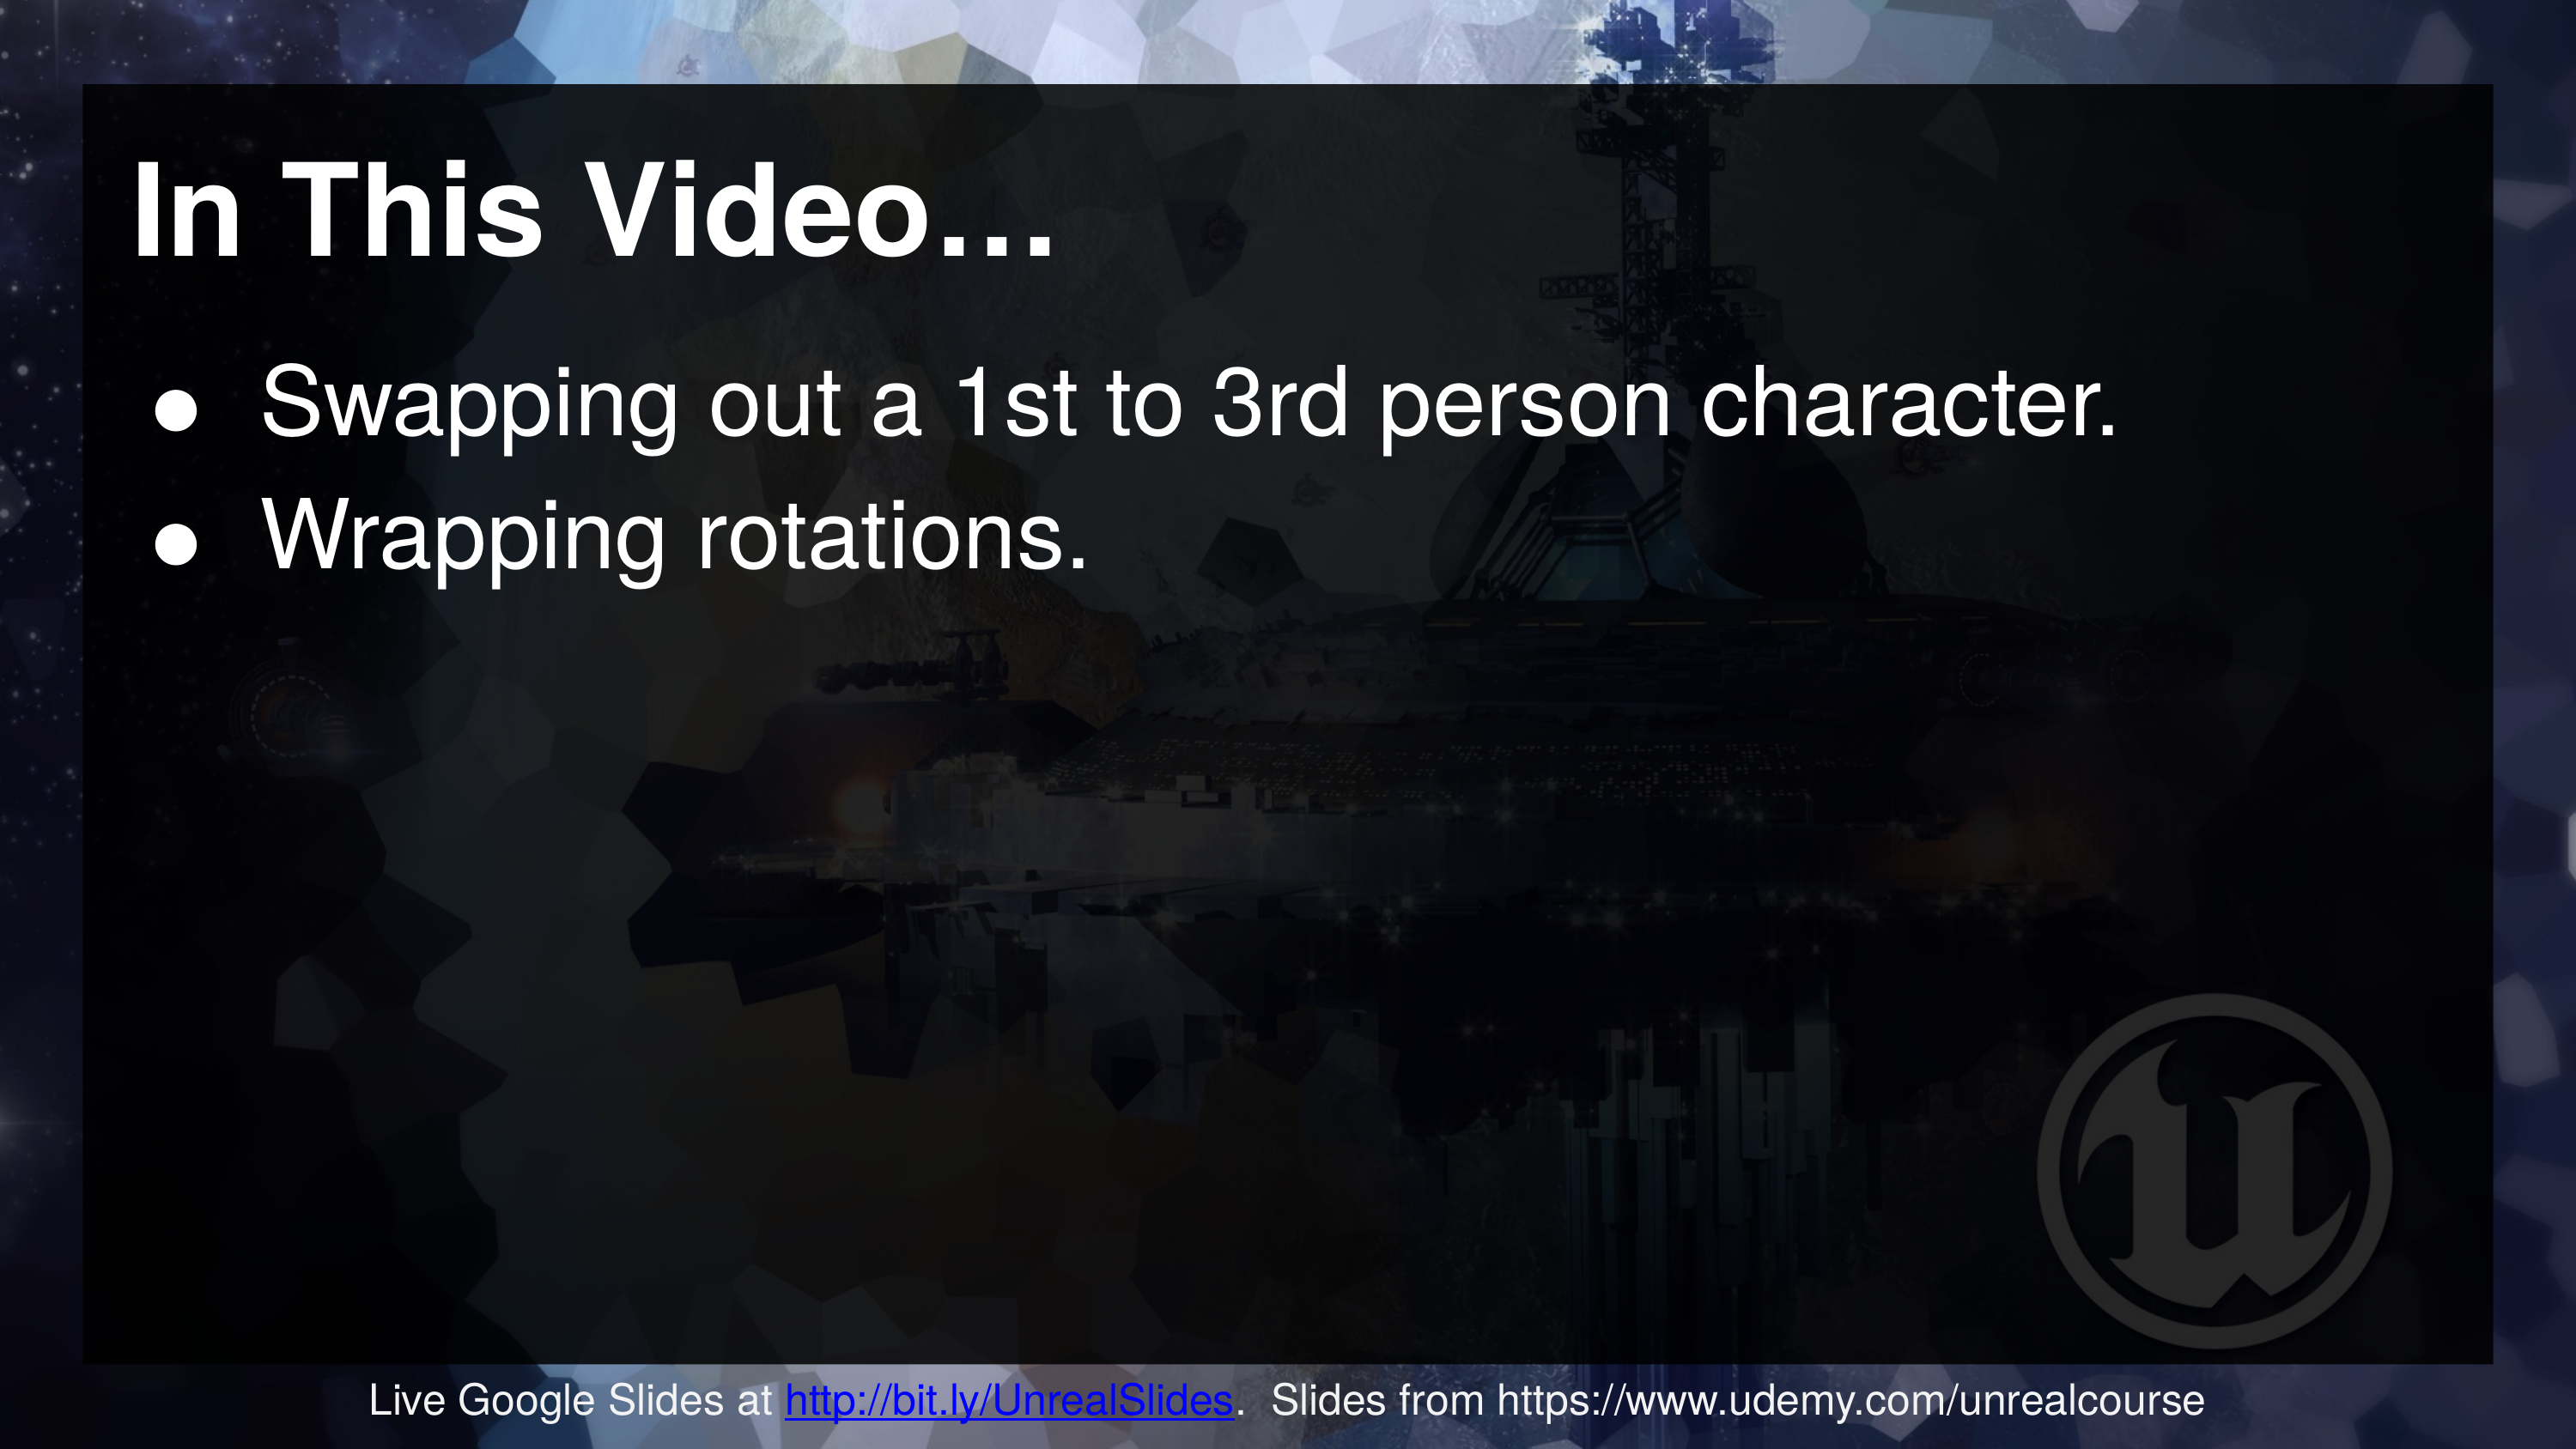

# In This Video…
Swapping out a 1st to 3rd person character.
Wrapping rotations.